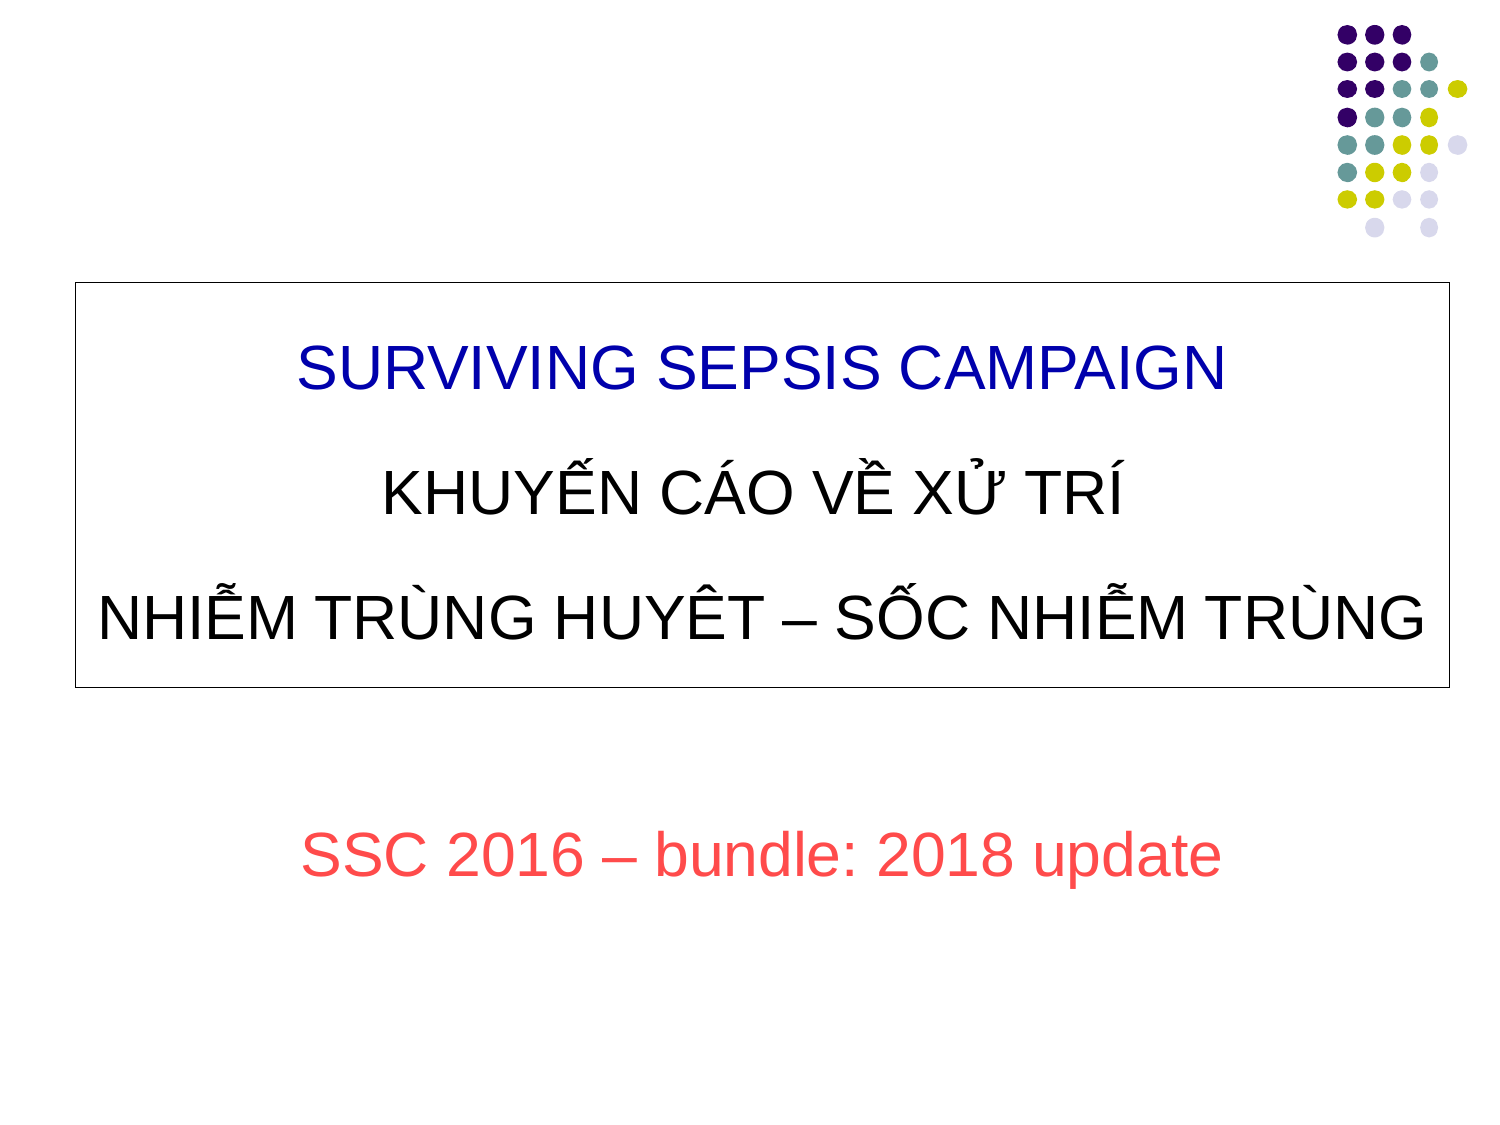

SURVIVING SEPSIS CAMPAIGN
KHUYẾN CÁO VỀ XỬ TRÍ
NHIỄM TRÙNG HUYÊT – SỐC NHIỄM TRÙNG
SSC 2016 – bundle: 2018 update